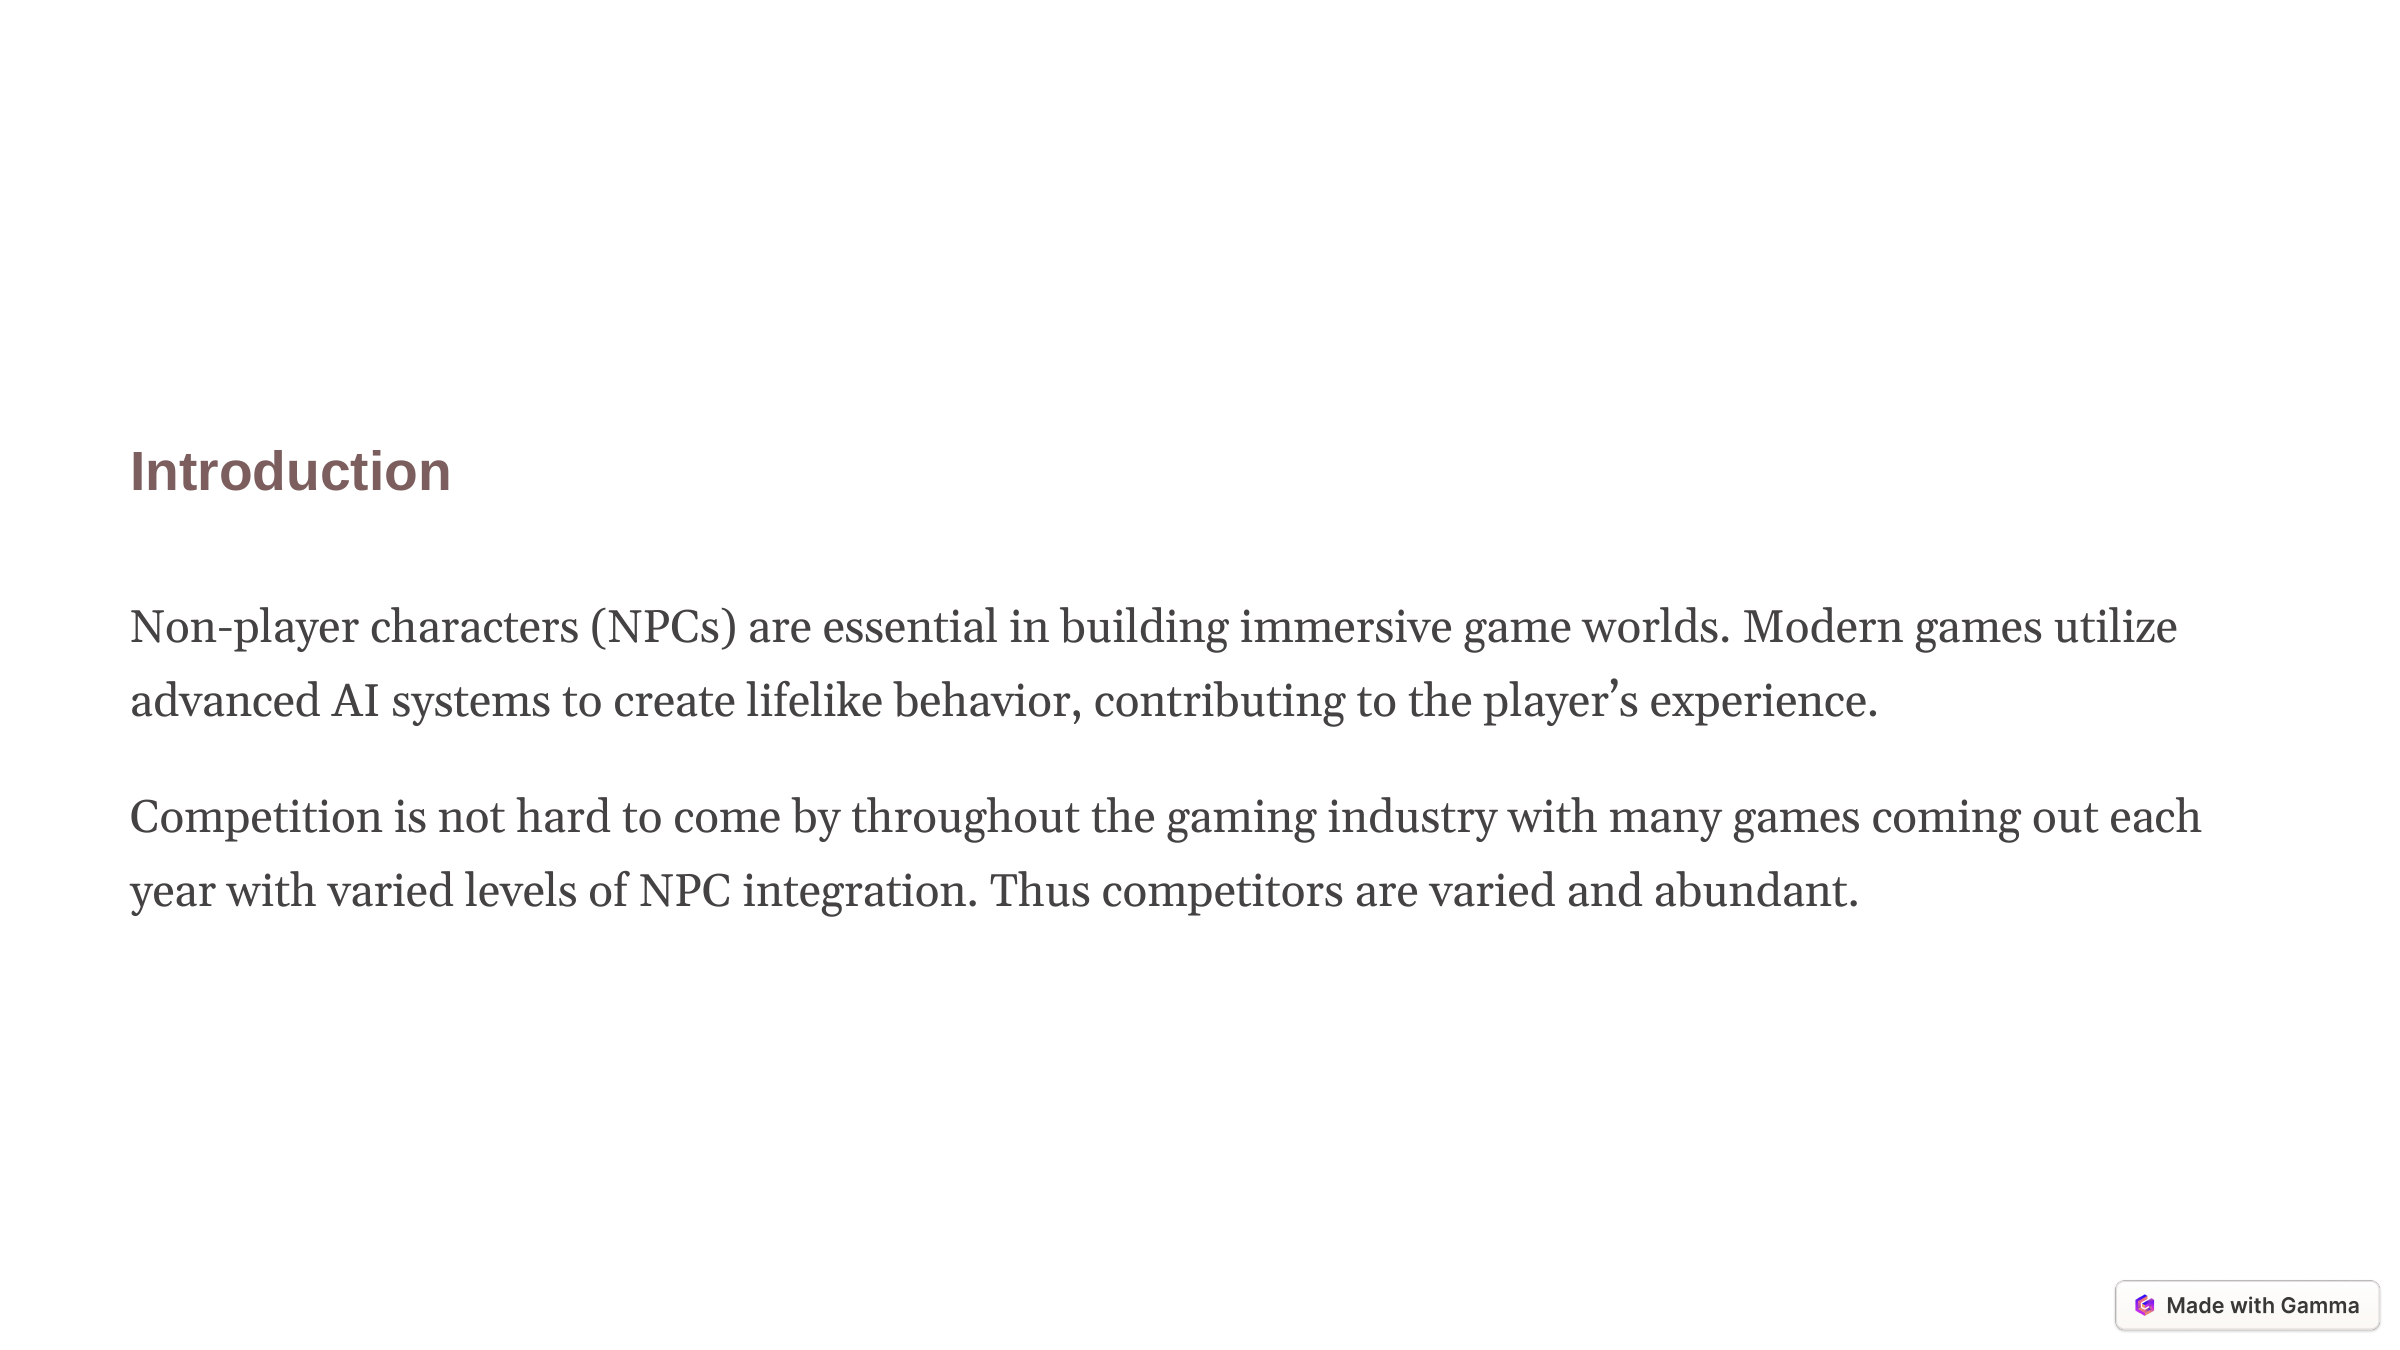

Introduction
Non-player characters (NPCs) are essential in building immersive game worlds. Modern games utilize advanced AI systems to create lifelike behavior, contributing to the player’s experience.
Competition is not hard to come by throughout the gaming industry with many games coming out each year with varied levels of NPC integration. Thus competitors are varied and abundant.